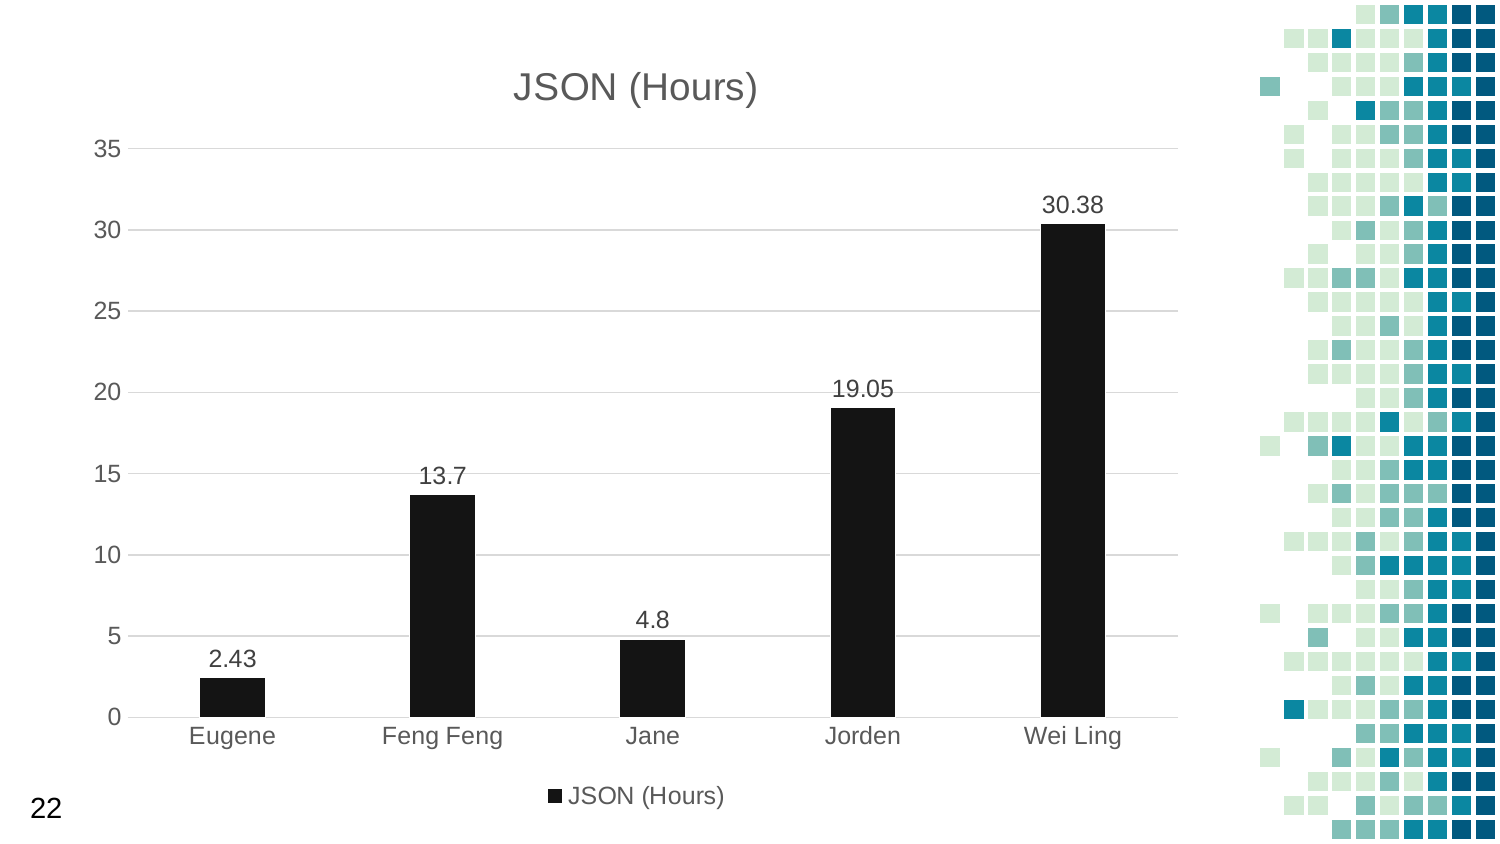

### Chart:

| Category | JSON (Hours) |
|---|---|
| Eugene | 2.43 |
| Feng Feng | 13.7 |
| Jane | 4.8 |
| Jorden | 19.05 |
| Wei Ling | 30.38 |
22